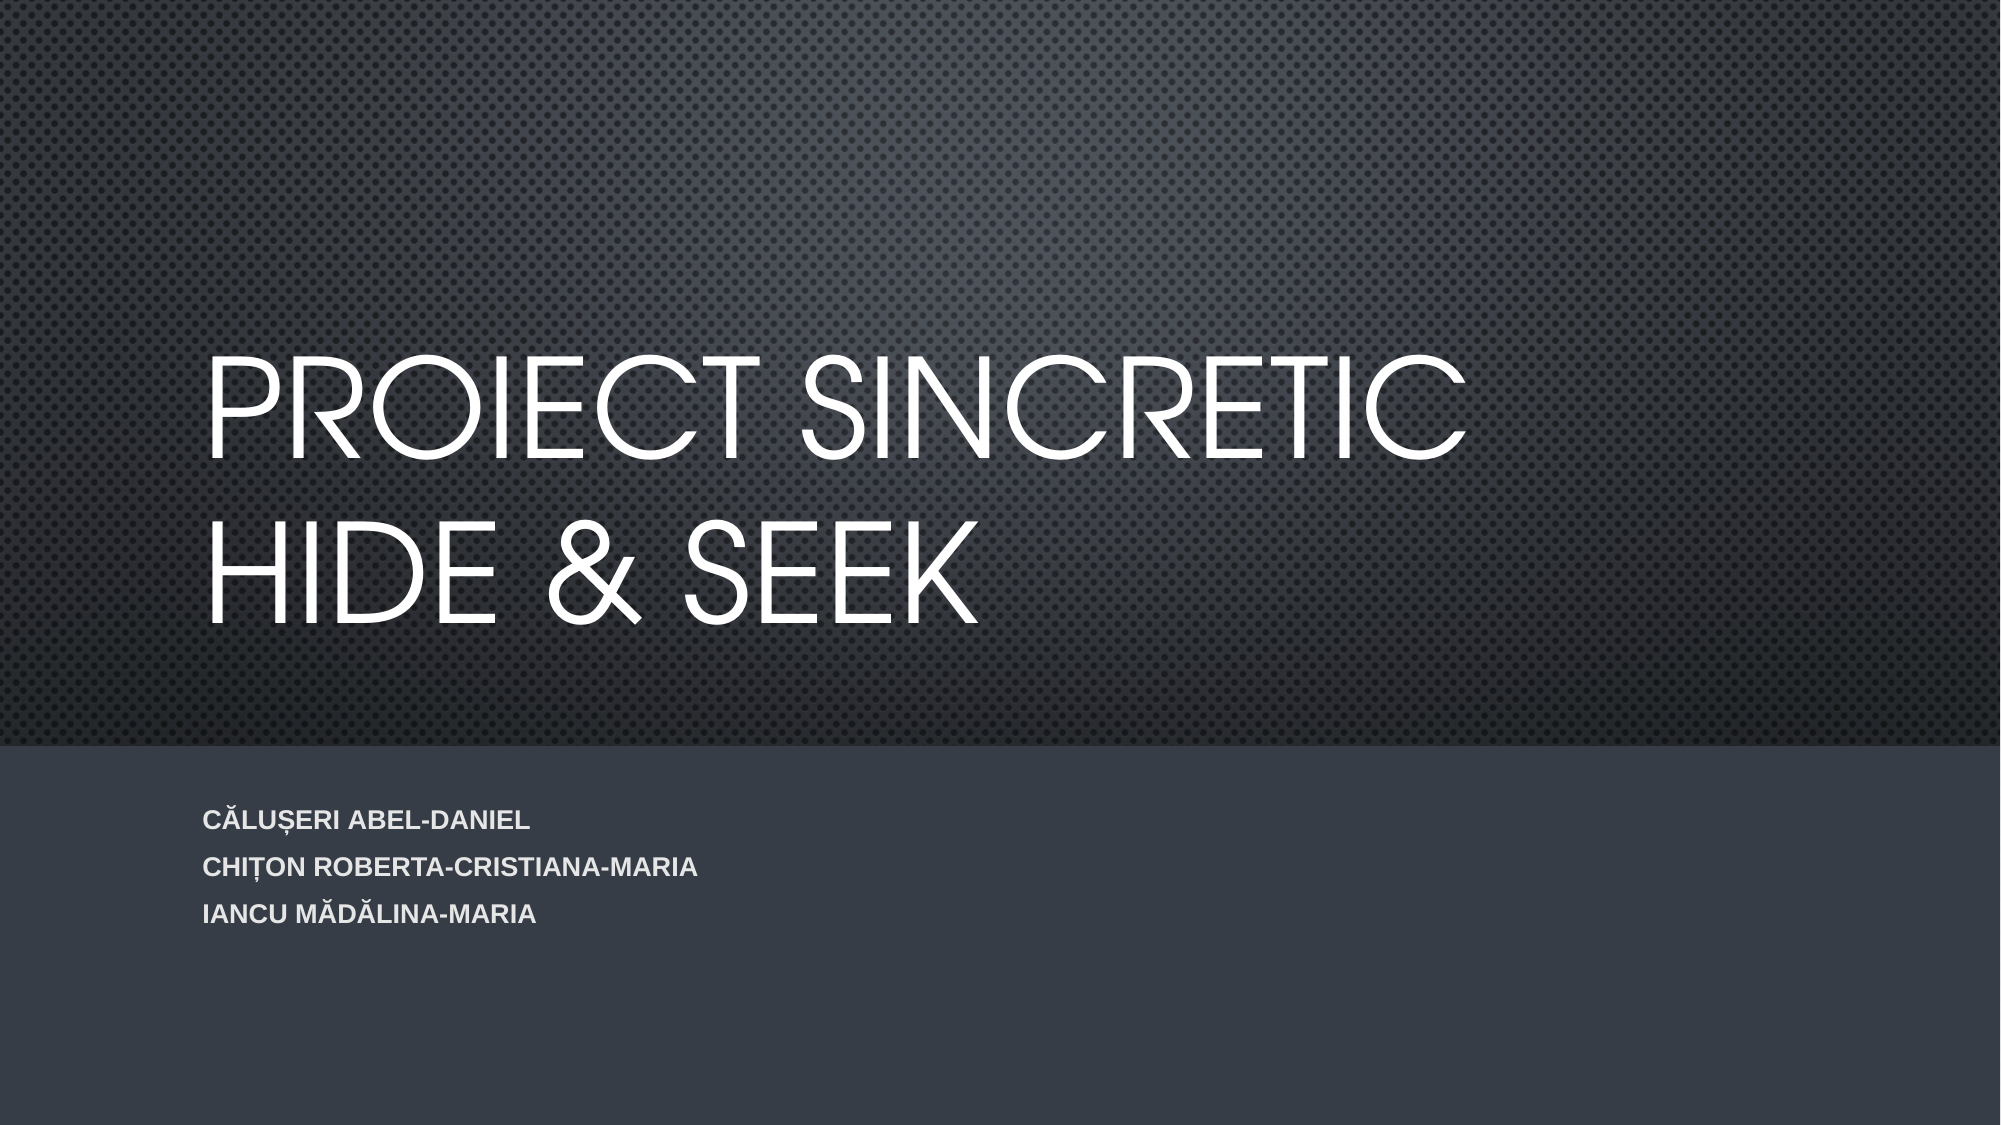

# Proiect sincretic hide & seek

Călușeri abel-daniel
Chițon Roberta-Cristiana-Maria
Iancu Mădălina-Maria